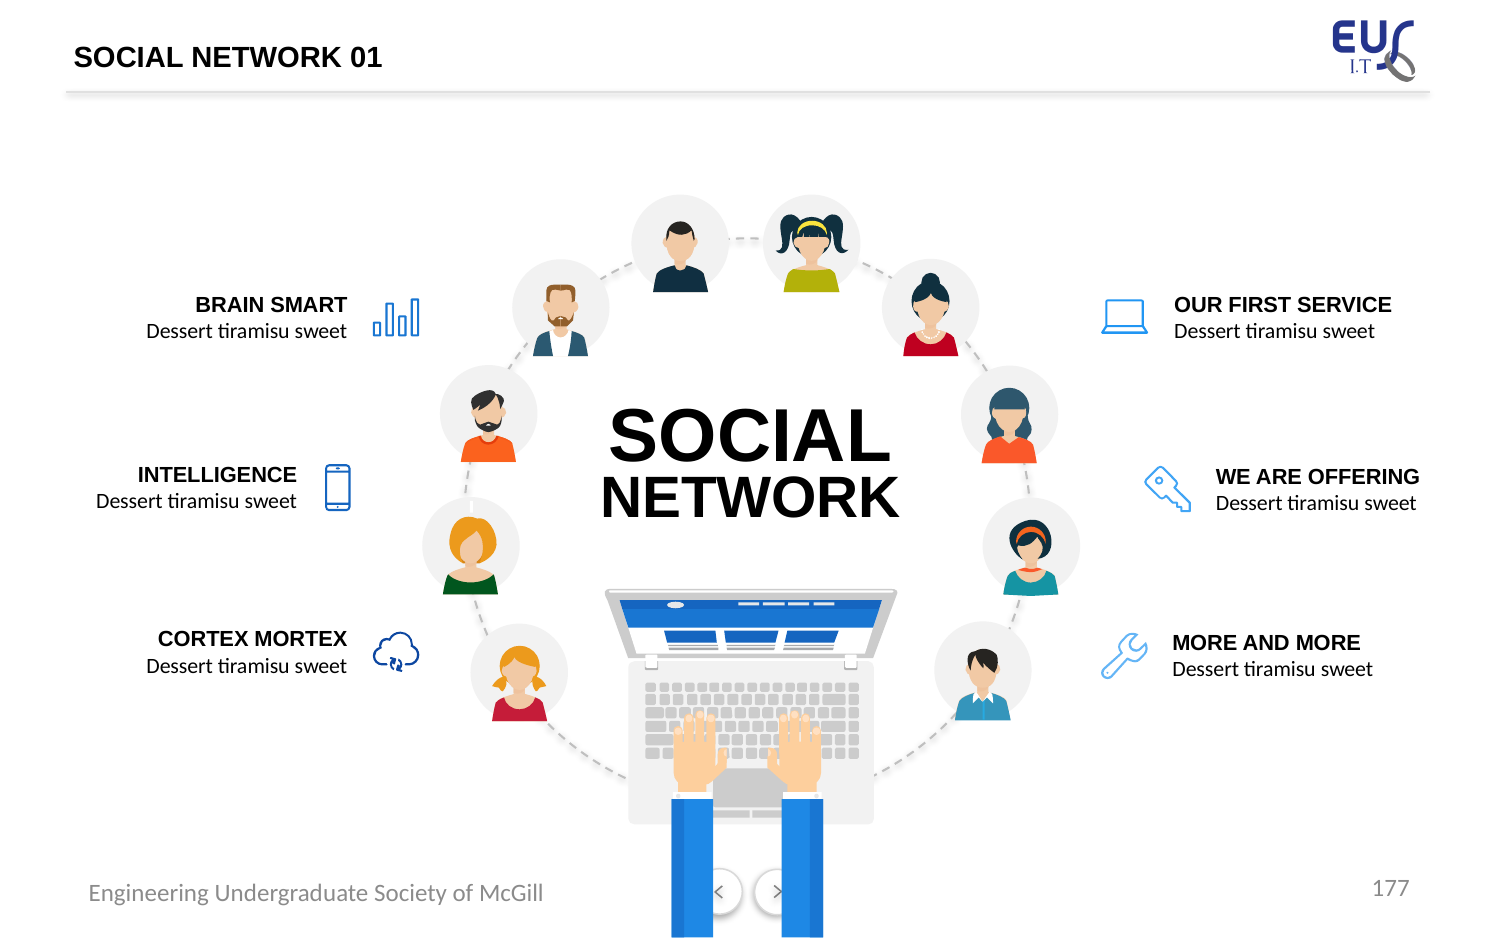

# SOCIAL NETWORK 01

BRAIN SMART
Dessert tiramisu sweet
OUR FIRST SERVICE
Dessert tiramisu sweet

SOCIAL
NETWORK
INTELLIGENCE
Dessert tiramisu sweet
WE ARE OFFERING
Dessert tiramisu sweet

CORTEX MORTEX
Dessert tiramisu sweet
MORE AND MORE
Dessert tiramisu sweet

177